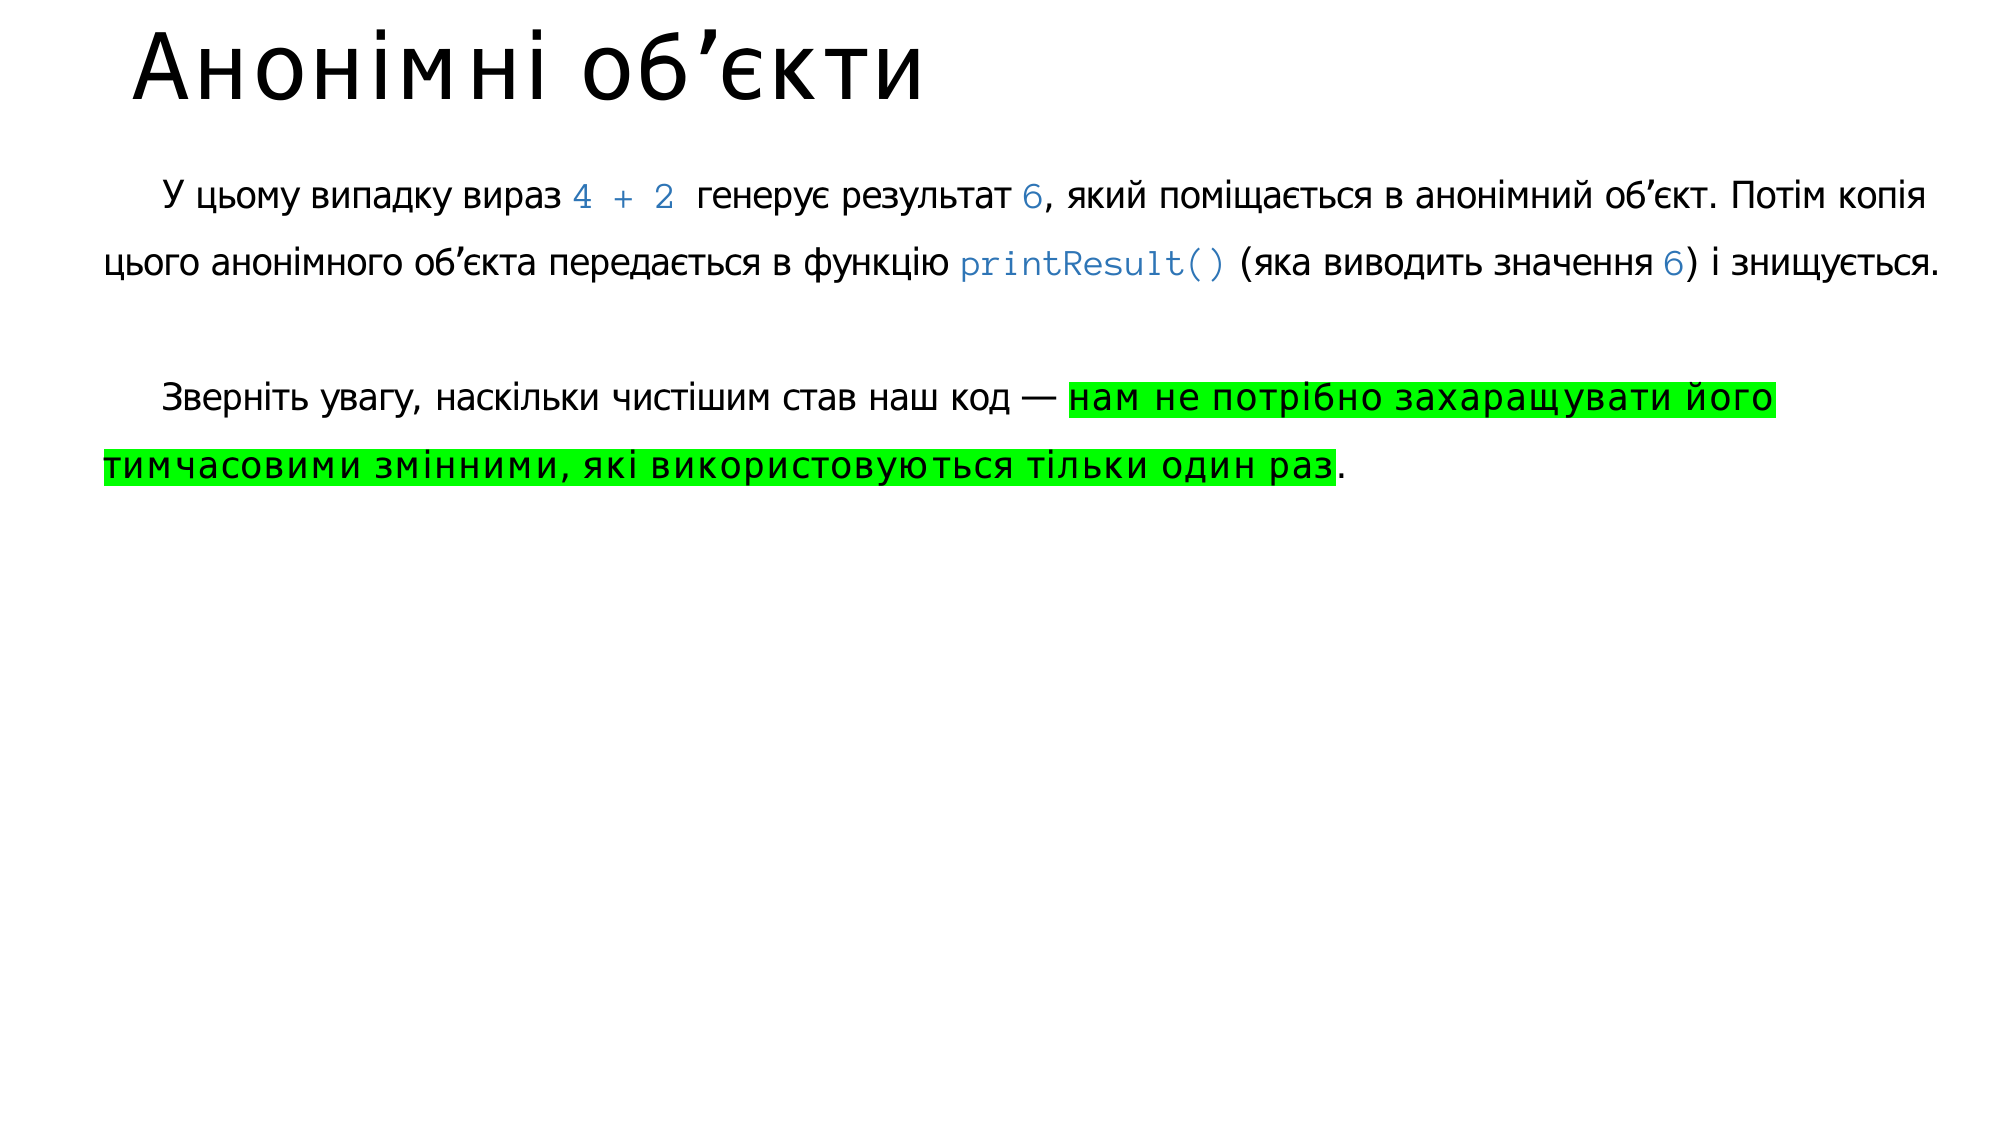

# Анонімні об’єкти
У цьому випадку вираз 4 + 2 генерує результат 6, який поміщається в анонімний об’єкт. Потім копія цього анонімного об’єкта передається в функцію printResult() (яка виводить значення 6) і знищується.

Зверніть увагу, наскільки чистішим став наш код — нам не потрібно захаращувати його тимчасовими змінними, які використовуються тільки один раз.